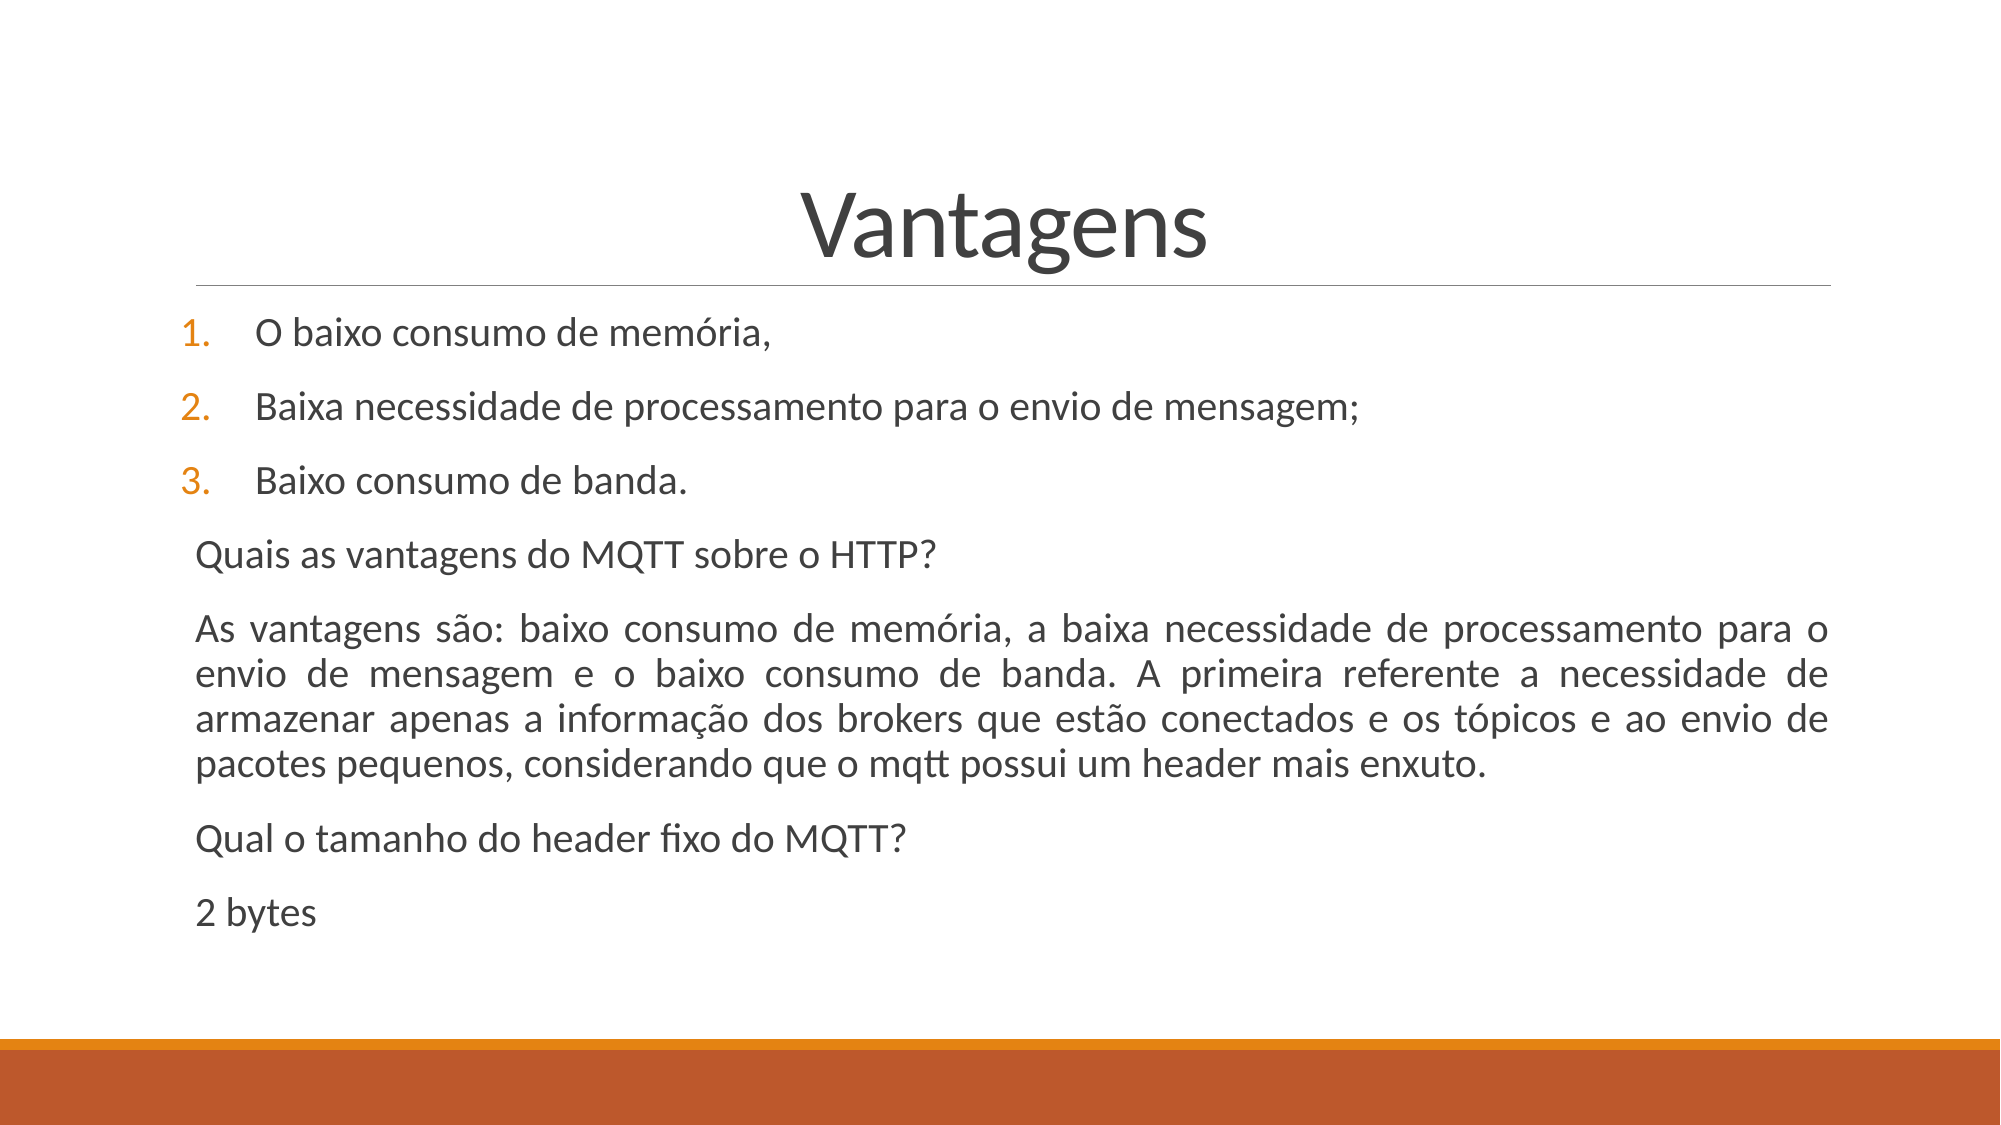

# Vantagens
O baixo consumo de memória,
Baixa necessidade de processamento para o envio de mensagem;
Baixo consumo de banda.
Quais as vantagens do MQTT sobre o HTTP?
As vantagens são: baixo consumo de memória, a baixa necessidade de processamento para o envio de mensagem e o baixo consumo de banda. A primeira referente a necessidade de armazenar apenas a informação dos brokers que estão conectados e os tópicos e ao envio de pacotes pequenos, considerando que o mqtt possui um header mais enxuto.
Qual o tamanho do header fixo do MQTT?
2 bytes